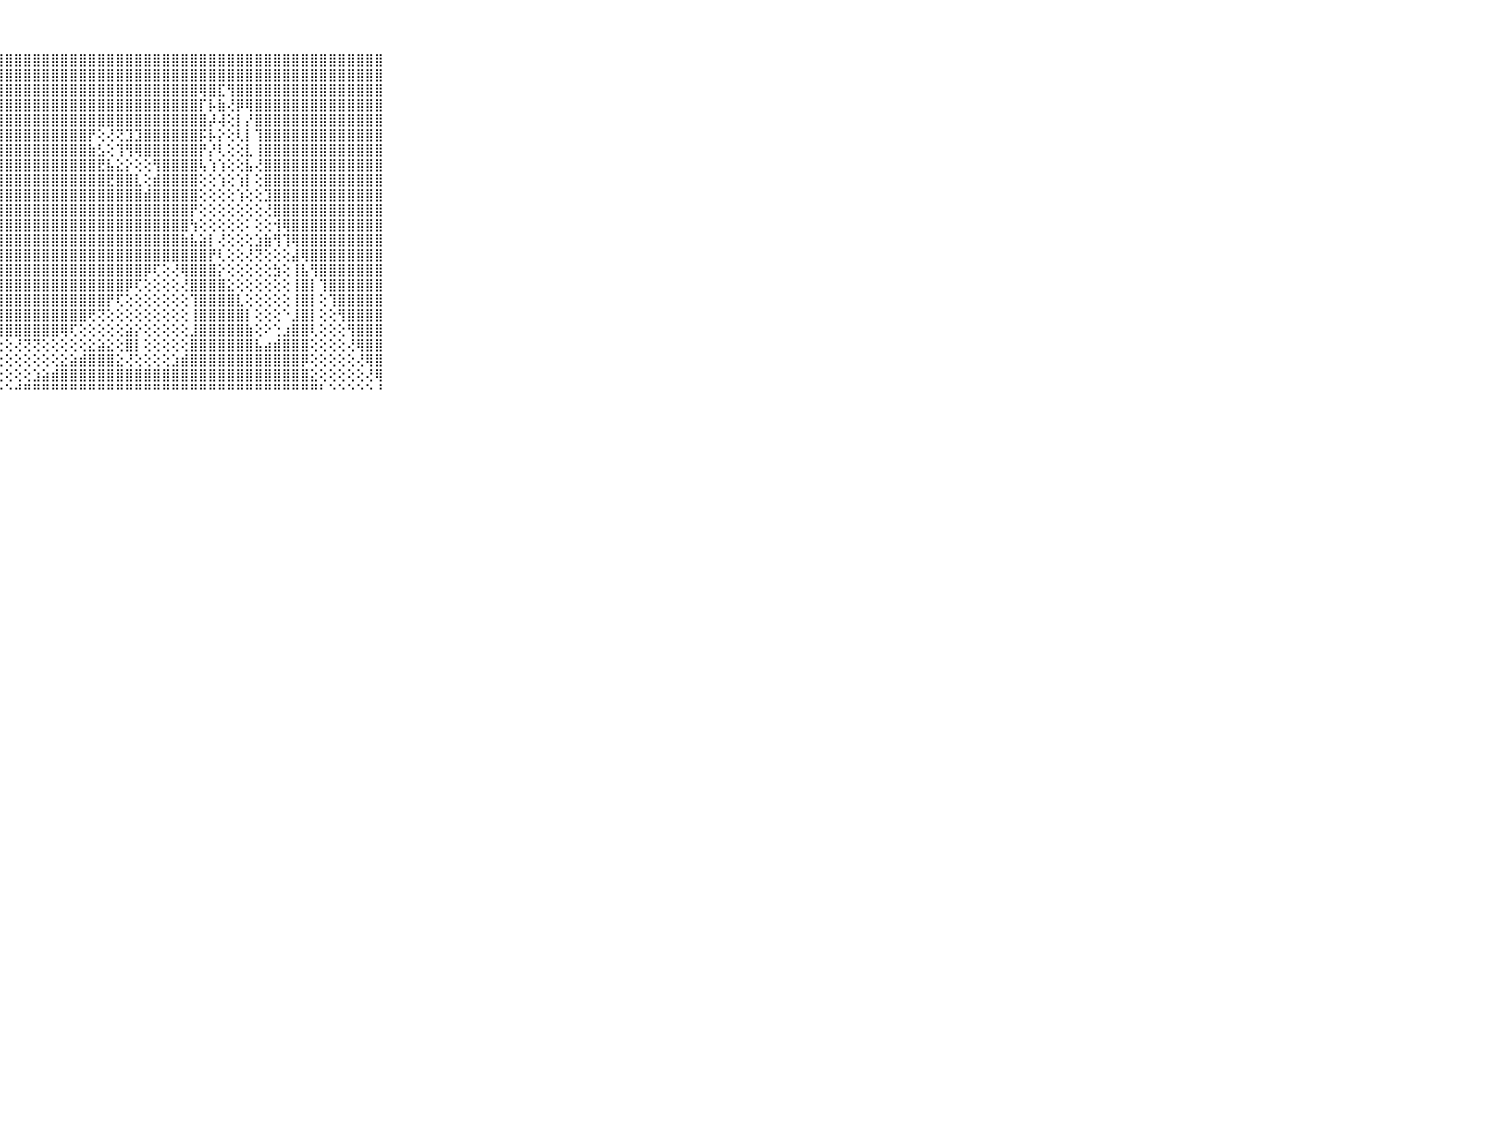

⠀⠀⠀⠀⠀⠀⠀⠀⠀⠀⠀⣿⣿⣿⣿⣿⣿⣿⣿⣿⣿⣿⣿⣿⣿⣿⣿⣿⣿⣿⣿⣿⣿⣿⣿⣿⣿⣿⣿⣿⣿⣿⣿⣿⣿⣿⣿⣿⣿⣿⣿⣿⣿⣿⣿⣿⣿⣿⣿⣿⣿⣿⣿⣿⣿⣿⣿⣿⣿⠀⠀⠀⠀⠀⠀⠀⠀⠀⠀⠀⠀
⠀⠀⠀⠀⠀⠀⠀⠀⠀⠀⠀⣿⣿⣿⣿⣿⣿⣿⣿⣿⣿⣿⣿⣿⣿⣿⣿⣿⣿⣿⣿⣿⣿⣿⣿⣿⣿⣿⣿⣿⣿⣿⣿⣿⣿⣿⣿⣿⣿⣿⣿⣿⣿⣿⣿⣿⣿⣿⣿⣿⣿⣿⣿⣿⣿⣿⣿⣿⣿⠀⠀⠀⠀⠀⠀⠀⠀⠀⠀⠀⠀
⠀⠀⠀⠀⠀⠀⠀⠀⠀⠀⠀⣿⣿⣿⣿⣿⣿⣿⣿⣿⣿⣿⣿⣿⣿⣿⣿⣿⣿⣿⣿⣿⣿⣿⣿⣿⣿⣿⣿⣿⣿⣿⣿⣿⣿⣿⣿⣿⣿⢿⣿⣏⢻⣿⣿⣿⣿⣿⣿⣿⣿⣿⣿⣿⣿⣿⣿⣿⣿⠀⠀⠀⠀⠀⠀⠀⠀⠀⠀⠀⠀
⠀⠀⠀⠀⠀⠀⠀⠀⠀⠀⠀⣿⣿⣿⣿⣿⣿⣿⣿⣿⣿⣿⣿⣿⣿⣿⣿⣿⣿⣿⣿⣿⣿⣿⣿⣿⣿⣿⣿⣿⣿⣿⣿⣿⣿⣿⣿⣿⣿⡏⡧⣷⢜⡿⢿⣿⣿⣿⣿⣿⣿⣿⣿⣿⣿⣿⣿⣿⣿⠀⠀⠀⠀⠀⠀⠀⠀⠀⠀⠀⠀
⠀⠀⠀⠀⠀⠀⠀⠀⠀⠀⠀⣿⣿⣿⣿⣿⣿⣿⣿⣿⣿⣿⣿⣿⣿⣿⣿⣿⣿⣿⣿⣿⣿⣿⣿⣿⣿⣿⣿⣿⣿⣿⣿⣿⣿⣿⣿⣿⣿⣿⡼⢼⢕⡇⡜⣿⣿⣿⣿⣿⣿⣿⣿⣿⣿⣿⣿⣿⣿⠀⠀⠀⠀⠀⠀⠀⠀⠀⠀⠀⠀
⠀⠀⠀⠀⠀⠀⠀⠀⠀⠀⠀⣿⣿⣿⣿⣿⣿⣿⣿⣿⣿⣿⣿⣿⣿⣿⣿⣿⣿⣿⣿⣿⣿⣿⣿⣿⣿⡟⢕⢜⢝⣹⣹⣿⣿⣿⣿⣿⣿⡯⡧⡕⢕⢇⡇⢹⣿⣿⣿⣿⣿⣿⣿⣿⣿⣿⣿⣿⣿⠀⠀⠀⠀⠀⠀⠀⠀⠀⠀⠀⠀
⠀⠀⠀⠀⠀⠀⠀⠀⠀⠀⠀⣿⣿⣿⣿⣿⣿⣿⣿⣿⣿⣿⣿⣿⣿⣿⣿⣿⣿⣿⣿⣿⣿⣿⣿⣿⣿⣷⣣⢕⢹⢻⢿⣿⣿⣿⣿⣿⣿⡟⡜⢇⢕⢕⣇⢸⣿⣿⣿⣿⣿⣿⣿⣿⣿⣿⣿⣿⣿⠀⠀⠀⠀⠀⠀⠀⠀⠀⠀⠀⠀
⠀⠀⠀⠀⠀⠀⠀⠀⠀⠀⠀⣿⣿⣿⣿⣿⣿⣿⣿⣿⣿⣿⣿⣿⣿⣿⣿⣿⣿⣿⣿⣿⣿⣿⣿⣿⣿⣿⣟⣧⣕⡕⢕⢕⢻⣿⣿⣿⣿⢧⢱⢱⢕⢕⣧⢜⣿⣿⣿⣿⣿⣿⣿⣿⣿⣿⣿⣿⣿⠀⠀⠀⠀⠀⠀⠀⠀⠀⠀⠀⠀
⠀⠀⠀⠀⠀⠀⠀⠀⠀⠀⠀⢿⣿⣿⣿⣿⣿⣿⣿⣿⣿⣿⣿⣿⣿⣿⣿⣿⣿⣿⣿⣿⣿⣿⣿⣿⣿⣿⣿⣟⣿⣿⣇⢕⣾⣿⣿⣿⣿⢕⢕⢱⢕⢱⡇⢕⣿⣿⣿⣿⣿⣿⣿⣿⣿⣿⣿⣿⣿⠀⠀⠀⠀⠀⠀⠀⠀⠀⠀⠀⠀
⠀⠀⠀⠀⠀⠀⠀⠀⠀⠀⠀⢸⣿⣿⣿⣿⣿⣿⣿⣿⣿⣿⣿⣿⣿⣿⣿⣿⣿⣿⣿⣿⣿⣿⣿⣿⣿⣿⣿⣿⣿⣿⣿⣾⣿⣿⣿⣿⣿⢕⢕⢕⢕⢱⢕⢕⣹⣿⣿⣿⣿⣿⣿⣿⣿⣿⣿⣿⣿⠀⠀⠀⠀⠀⠀⠀⠀⠀⠀⠀⠀
⠀⠀⠀⠀⠀⠀⠀⠀⠀⠀⠀⣿⣿⣿⣿⣿⣿⣿⣿⣿⣿⣿⣿⣿⣿⣿⣿⣿⣿⣿⣿⣿⣿⣿⣿⣿⣿⣿⣿⣿⣿⣿⣿⣿⣿⣿⣿⣿⡟⢕⢕⢕⢕⢕⢕⢕⢜⣿⣿⣿⣿⣿⣿⣿⣿⣿⣿⣿⣿⠀⠀⠀⠀⠀⠀⠀⠀⠀⠀⠀⠀
⠀⠀⠀⠀⠀⠀⠀⠀⠀⠀⠀⢹⣿⣿⣿⣿⣿⣿⣿⣿⣿⣿⣿⣿⣿⣿⣿⣿⣿⣿⣿⣿⣿⣿⣿⣿⣿⣿⣿⣿⣿⣿⣿⣿⣿⣿⣿⣿⢳⢕⢕⢕⢕⢕⠅⢕⢕⢺⢿⣿⣿⣿⣿⣿⣿⣿⣿⣿⣿⠀⠀⠀⠀⠀⠀⠀⠀⠀⠀⠀⠀
⠀⠀⠀⠀⠀⠀⠀⠀⠀⠀⠀⢜⢜⢿⣿⣿⣿⣿⣿⣿⣿⣿⣿⣿⣿⣿⣿⣿⣿⣿⣿⣿⣿⣿⣿⣿⣿⣿⣿⣿⣿⣿⣿⣿⣿⣿⣿⣷⣧⣵⡇⢜⢕⢕⢕⣱⣷⢻⢹⢿⣿⣿⣿⣿⣿⣿⣿⣿⣿⠀⠀⠀⠀⠀⠀⠀⠀⠀⠀⠀⠀
⠀⠀⠀⠀⠀⠀⠀⠀⠀⠀⠀⢕⢕⢕⢻⣿⣿⣿⣿⣿⣿⣿⣿⣿⣿⣿⣿⣿⣿⣿⣿⣿⣿⣿⣿⣿⣿⣿⣿⣿⣿⣿⣿⣿⣿⣿⣿⣿⣿⣿⡟⢇⢕⢕⢜⢝⢕⢕⢕⣼⢿⣿⣿⣿⣿⣿⣿⣿⣿⠀⠀⠀⠀⠀⠀⠀⠀⠀⠀⠀⠀
⠀⠀⠀⠀⠀⠀⠀⠀⠀⠀⠀⣿⡕⢕⢕⢻⣿⣿⣿⣿⣿⣿⣿⣿⣿⣿⣿⣿⣿⣿⣿⣿⣿⣿⣿⣿⣿⣿⣿⣿⣿⣿⣿⡿⢏⢕⢜⢿⣿⣿⣿⡕⢕⢕⢕⢕⢕⣳⢕⢸⣧⢻⣿⣿⣿⣿⣿⣿⣿⠀⠀⠀⠀⠀⠀⠀⠀⠀⠀⠀⠀
⠀⠀⠀⠀⠀⠀⠀⠀⠀⠀⠀⣿⣿⣇⢕⢕⢹⣿⣿⣿⣿⣿⣿⣿⣿⣿⣿⣿⣿⣿⣿⣿⣿⣿⣿⣿⣿⣿⣿⣿⣿⡿⢏⢕⢕⢕⢕⢜⣿⣿⣿⣿⣕⢕⢕⢕⢕⢕⢕⢸⣿⡇⢹⣿⣿⣿⣿⣿⣿⠀⠀⠀⠀⠀⠀⠀⠀⠀⠀⠀⠀
⠀⠀⠀⠀⠀⠀⠀⠀⠀⠀⠀⣿⣿⣿⣷⡕⢕⢜⢿⣿⣿⣿⣿⣿⣿⣿⣿⣿⣿⣿⣿⣿⣿⣿⣿⣿⣿⣿⣿⡟⢏⢕⢕⢕⢕⢕⢕⢕⢹⣿⣿⣿⣿⣇⢕⢕⢕⢕⢕⢸⣿⡇⢕⢹⣿⣿⣿⣿⣿⠀⠀⠀⠀⠀⠀⠀⠀⠀⠀⠀⠀
⠀⠀⠀⠀⠀⠀⠀⠀⠀⠀⠀⣿⣿⣿⣿⣿⣕⢕⢕⢝⢿⣿⣿⣿⣿⣿⣿⣿⣿⣿⣿⣿⣿⣿⣿⣿⣿⢟⢝⢕⢕⢕⢕⢕⢕⢕⢕⢕⢸⣿⣿⣿⣿⣿⡇⢕⢕⢕⠑⣸⣿⡇⢕⢕⢻⣿⣿⣿⣿⠀⠀⠀⠀⠀⠀⠀⠀⠀⠀⠀⠀
⠀⠀⠀⠀⠀⠀⠀⠀⠀⠀⠀⣿⣿⣿⣿⣿⣷⡕⢕⢕⢕⢟⢿⣿⣿⣿⣿⣿⣿⣿⣿⣿⣿⣿⢿⢏⢕⢕⢕⢕⢕⣵⡕⢕⢕⢕⢕⢕⣸⣿⣿⣿⣿⣿⣷⢕⠕⢑⣰⣿⣿⢇⢕⢕⢕⢻⣿⣿⣿⠀⠀⠀⠀⠀⠀⠀⠀⠀⠀⠀⠀
⠀⠀⠀⠀⠀⠀⠀⠀⠀⠀⠀⣿⣿⣿⣿⣿⣿⣯⢕⢕⢕⢕⢕⢝⢿⢿⢏⢕⢕⢜⢝⢝⢕⢕⢕⢕⢕⣕⣵⣕⢕⣿⡇⢕⢕⢕⢕⢕⣿⣿⣿⣿⣿⣿⣿⣧⣴⣾⣿⣿⣿⢕⢕⢕⢕⢜⢿⣿⣿⠀⠀⠀⠀⠀⠀⠀⠀⠀⠀⠀⠀
⠀⠀⠀⠀⠀⠀⠀⠀⠀⠀⠀⣿⣿⣿⣿⣿⣿⣿⣇⡕⢕⢕⢕⢕⢕⢕⢕⢕⢕⢕⢕⢕⢕⢕⣕⣵⣾⣿⣿⣿⣕⢜⢕⢕⢕⢕⣱⣾⣿⣿⣿⣿⣿⣿⣿⣿⣿⣿⣿⣿⡿⢕⢕⢕⢕⢕⢜⢿⣿⠀⠀⠀⠀⠀⠀⠀⠀⠀⠀⠀⠀
⠀⠀⠀⠀⠀⠀⠀⠀⠀⠀⠀⣿⣿⣿⣿⣿⣿⣿⣿⡕⢕⢕⢕⢕⢕⢕⢕⢕⢕⢕⢕⣱⣵⣾⣿⣿⣿⣿⣿⣿⣿⣿⣿⣿⣿⣿⣿⣿⣿⣿⣿⣿⣿⣿⣿⣿⣿⣿⣿⣿⣿⣕⢕⢕⢕⢕⢕⢜⢿⠀⠀⠀⠀⠀⠀⠀⠀⠀⠀⠀⠀
⠀⠀⠀⠀⠀⠀⠀⠀⠀⠀⠀⠛⠛⠛⠛⠛⠛⠛⠛⠓⠑⠑⠑⠑⠑⠑⠑⠑⠑⠚⠛⠛⠛⠛⠛⠛⠛⠛⠛⠛⠛⠛⠛⠛⠛⠛⠛⠛⠛⠛⠛⠛⠛⠛⠛⠛⠛⠛⠛⠛⠛⠛⠃⠑⠑⠑⠑⠑⠘⠀⠀⠀⠀⠀⠀⠀⠀⠀⠀⠀⠀